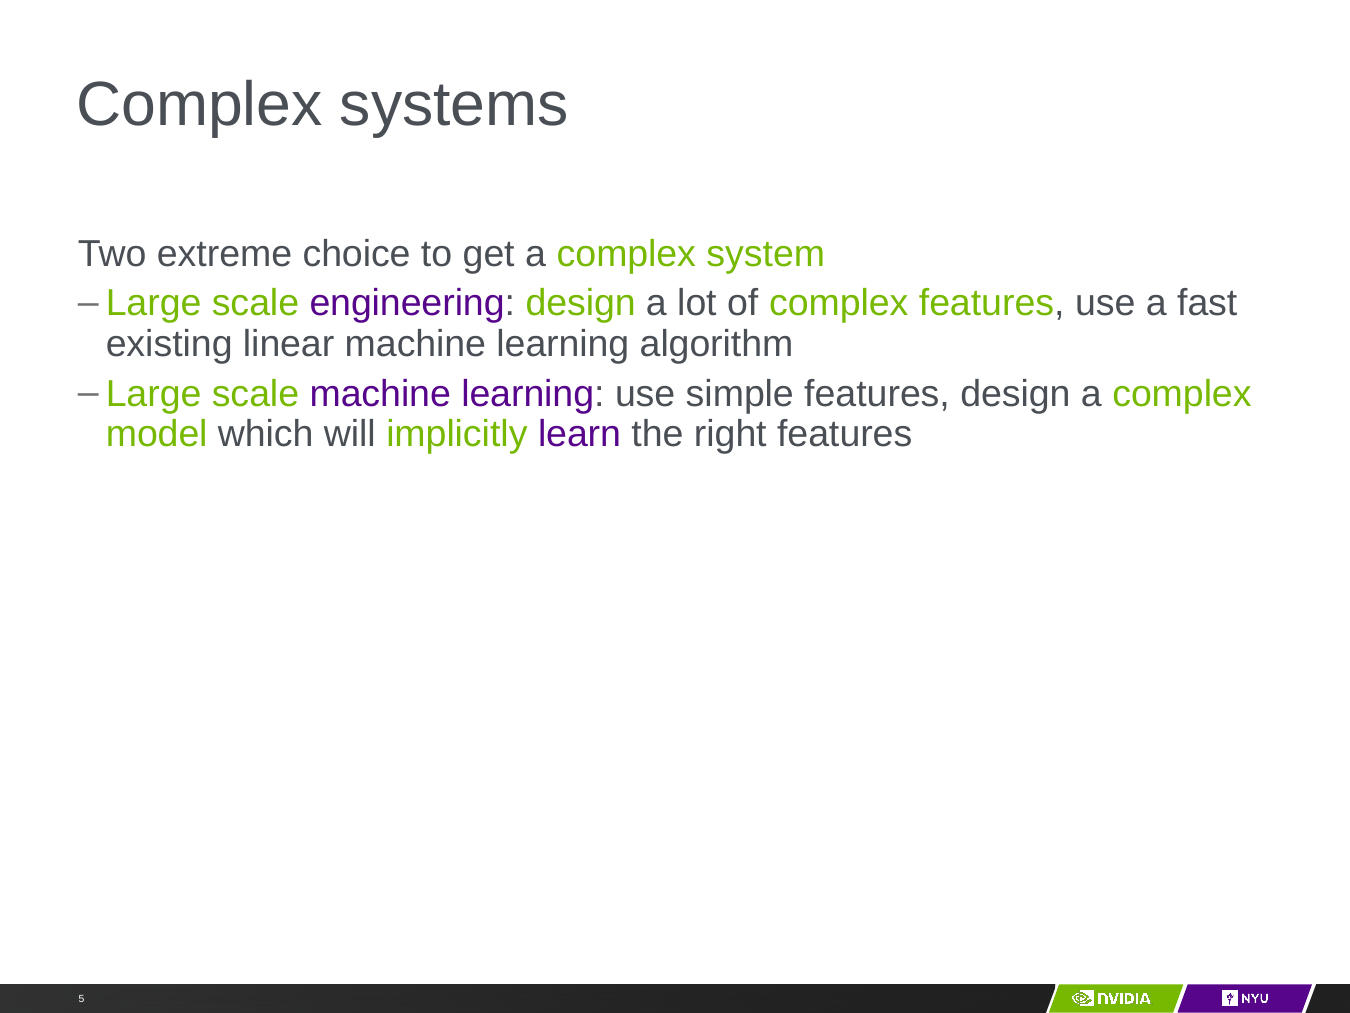

# Complex systems
Two extreme choice to get a complex system
Large scale engineering: design a lot of complex features, use a fast existing linear machine learning algorithm
Large scale machine learning: use simple features, design a complex model which will implicitly learn the right features